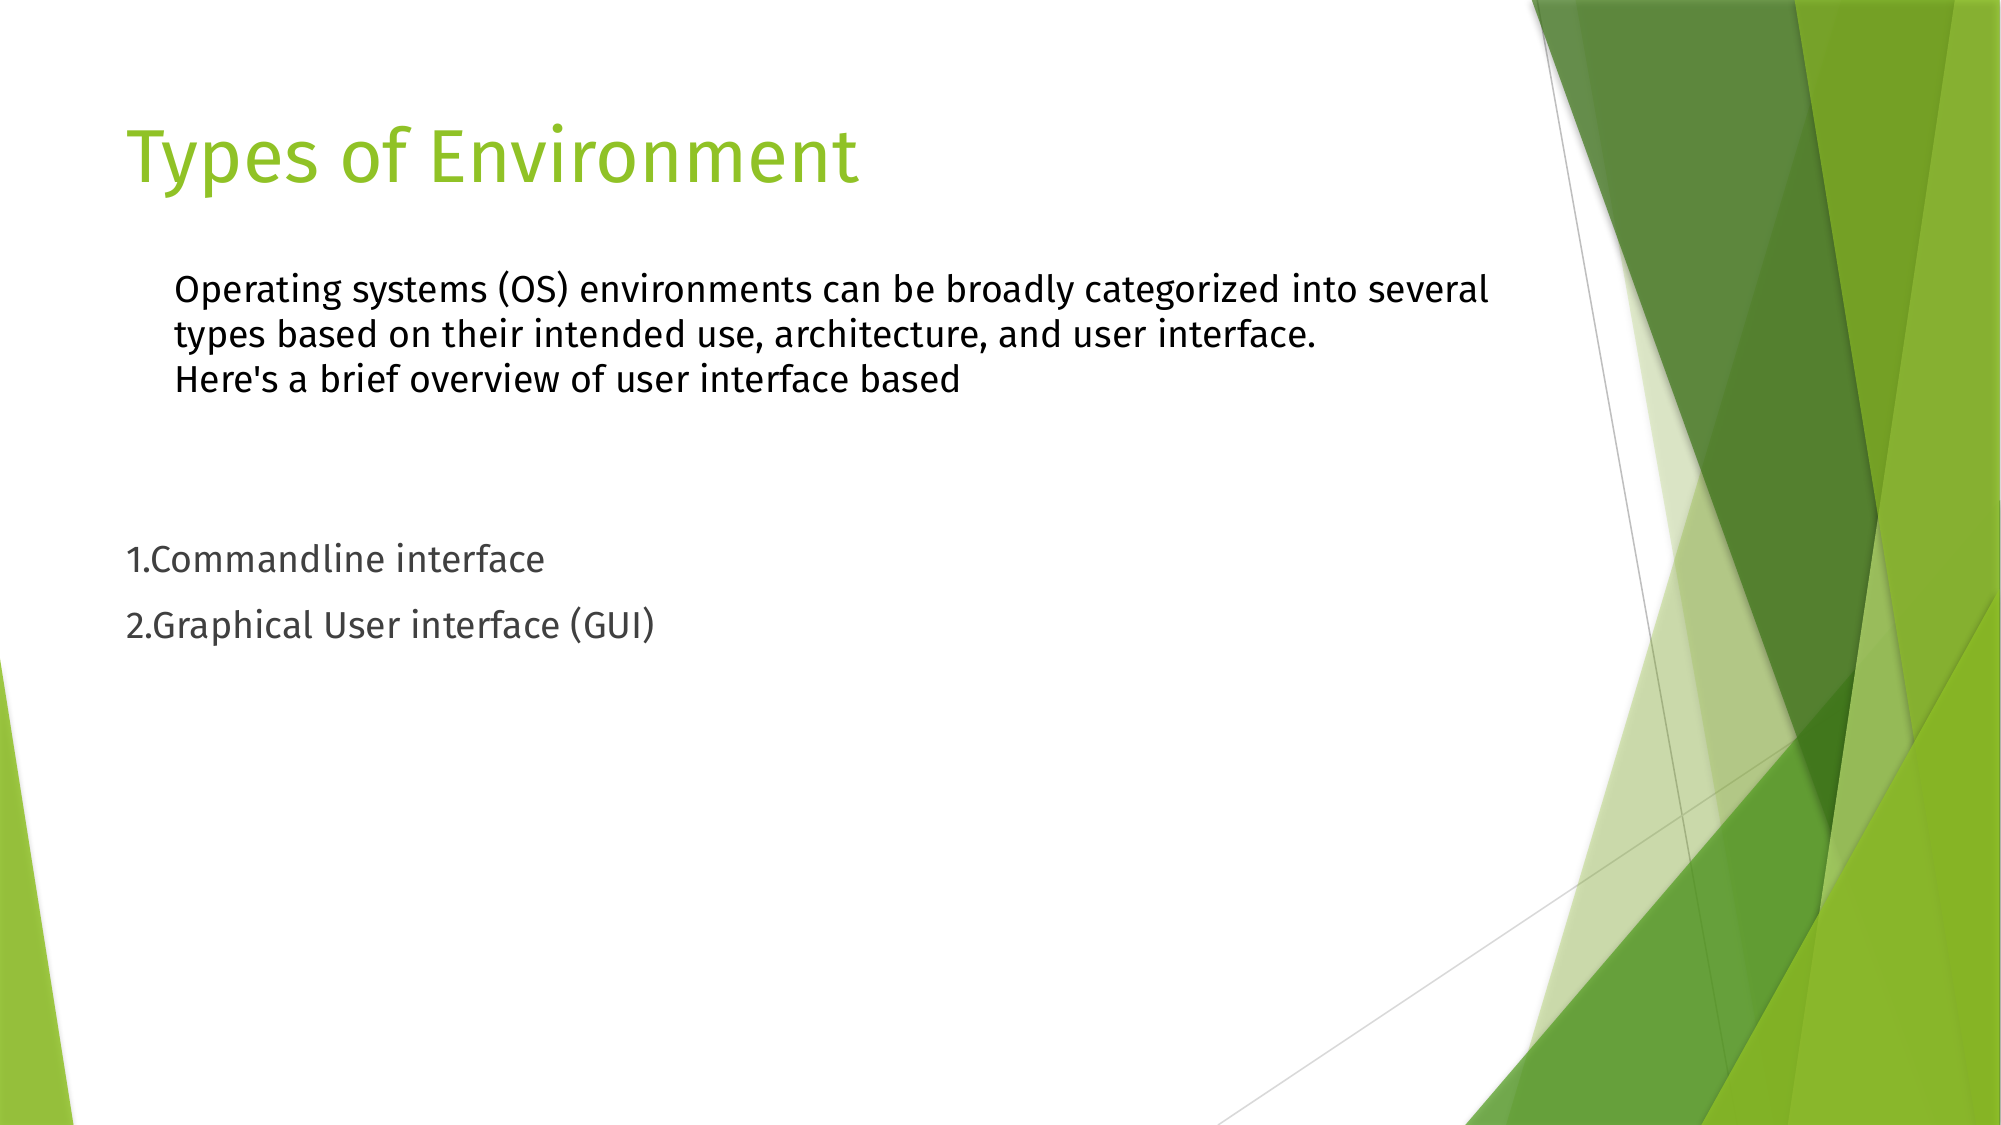

# Types of Environment
Operating systems (OS) environments can be broadly categorized into several
types based on their intended use, architecture, and user interface.
Here's a brief overview of user interface based
1.Commandline interface
2.Graphical User interface (GUI)